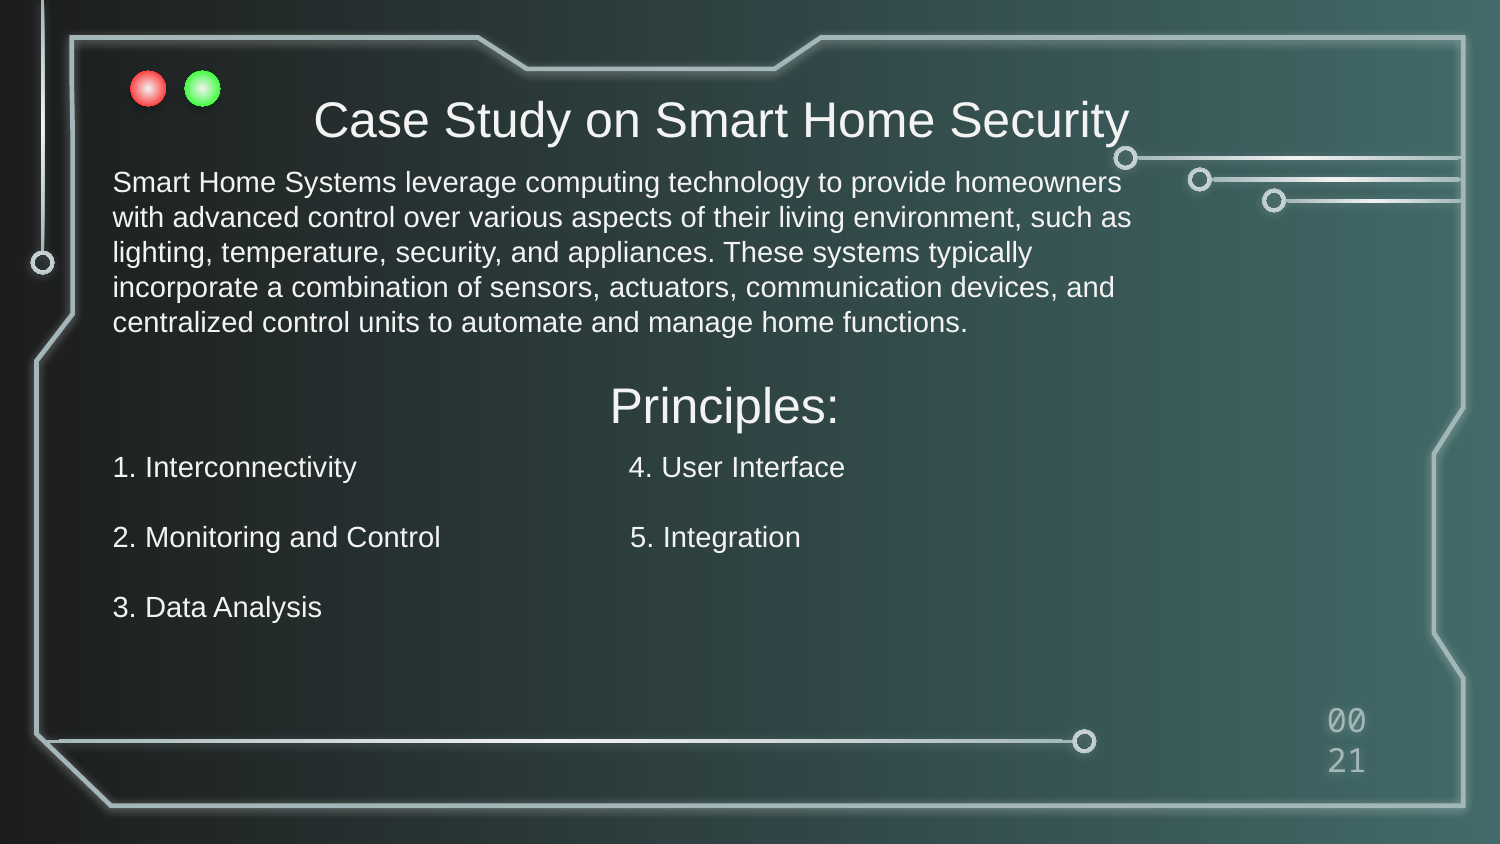

# Case Study on Smart Home Security

Smart Home Systems leverage computing technology to provide homeowners with advanced control over various aspects of their living environment, such as lighting, temperature, security, and appliances. These systems typically incorporate a combination of sensors, actuators, communication devices, and centralized control units to automate and manage home functions.
Principles:
1. Interconnectivity                                 4. User Interface

2. Monitoring and Control                       5. Integration

3. Data Analysis
0021